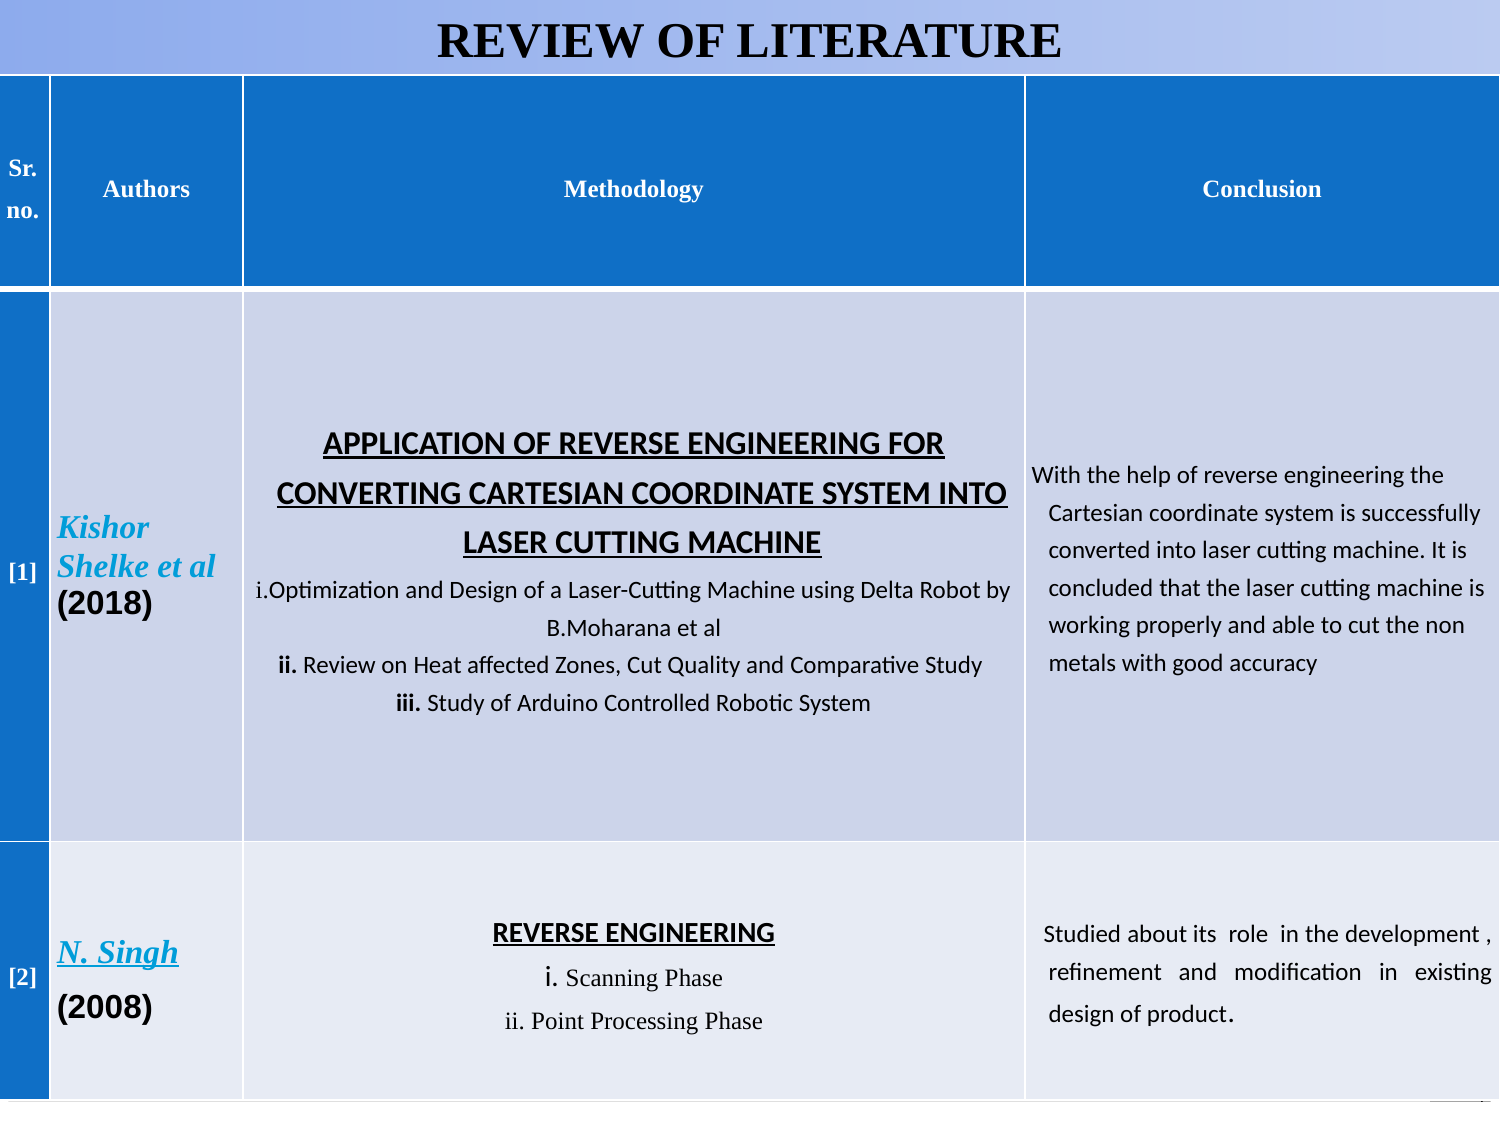

REVIEW OF LITERATURE
| Sr. no. | Authors | Methodology | Conclusion |
| --- | --- | --- | --- |
| [1] | Kishor Shelke et al (2018) | APPLICATION OF REVERSE ENGINEERING FOR CONVERTING CARTESIAN COORDINATE SYSTEM INTO LASER CUTTING MACHINE i.Optimization and Design of a Laser-Cutting Machine using Delta Robot by B.Moharana et al ii. Review on Heat affected Zones, Cut Quality and Comparative Study iii. Study of Arduino Controlled Robotic System | With the help of reverse engineering the Cartesian coordinate system is successfully converted into laser cutting machine. It is concluded that the laser cutting machine is working properly and able to cut the non metals with good accuracy |
| [2] | N. Singh (2008) | REVERSE ENGINEERING i. Scanning Phase ii. Point Processing Phase | Studied about its role in the development , refinement and modification in existing design of product. |

4